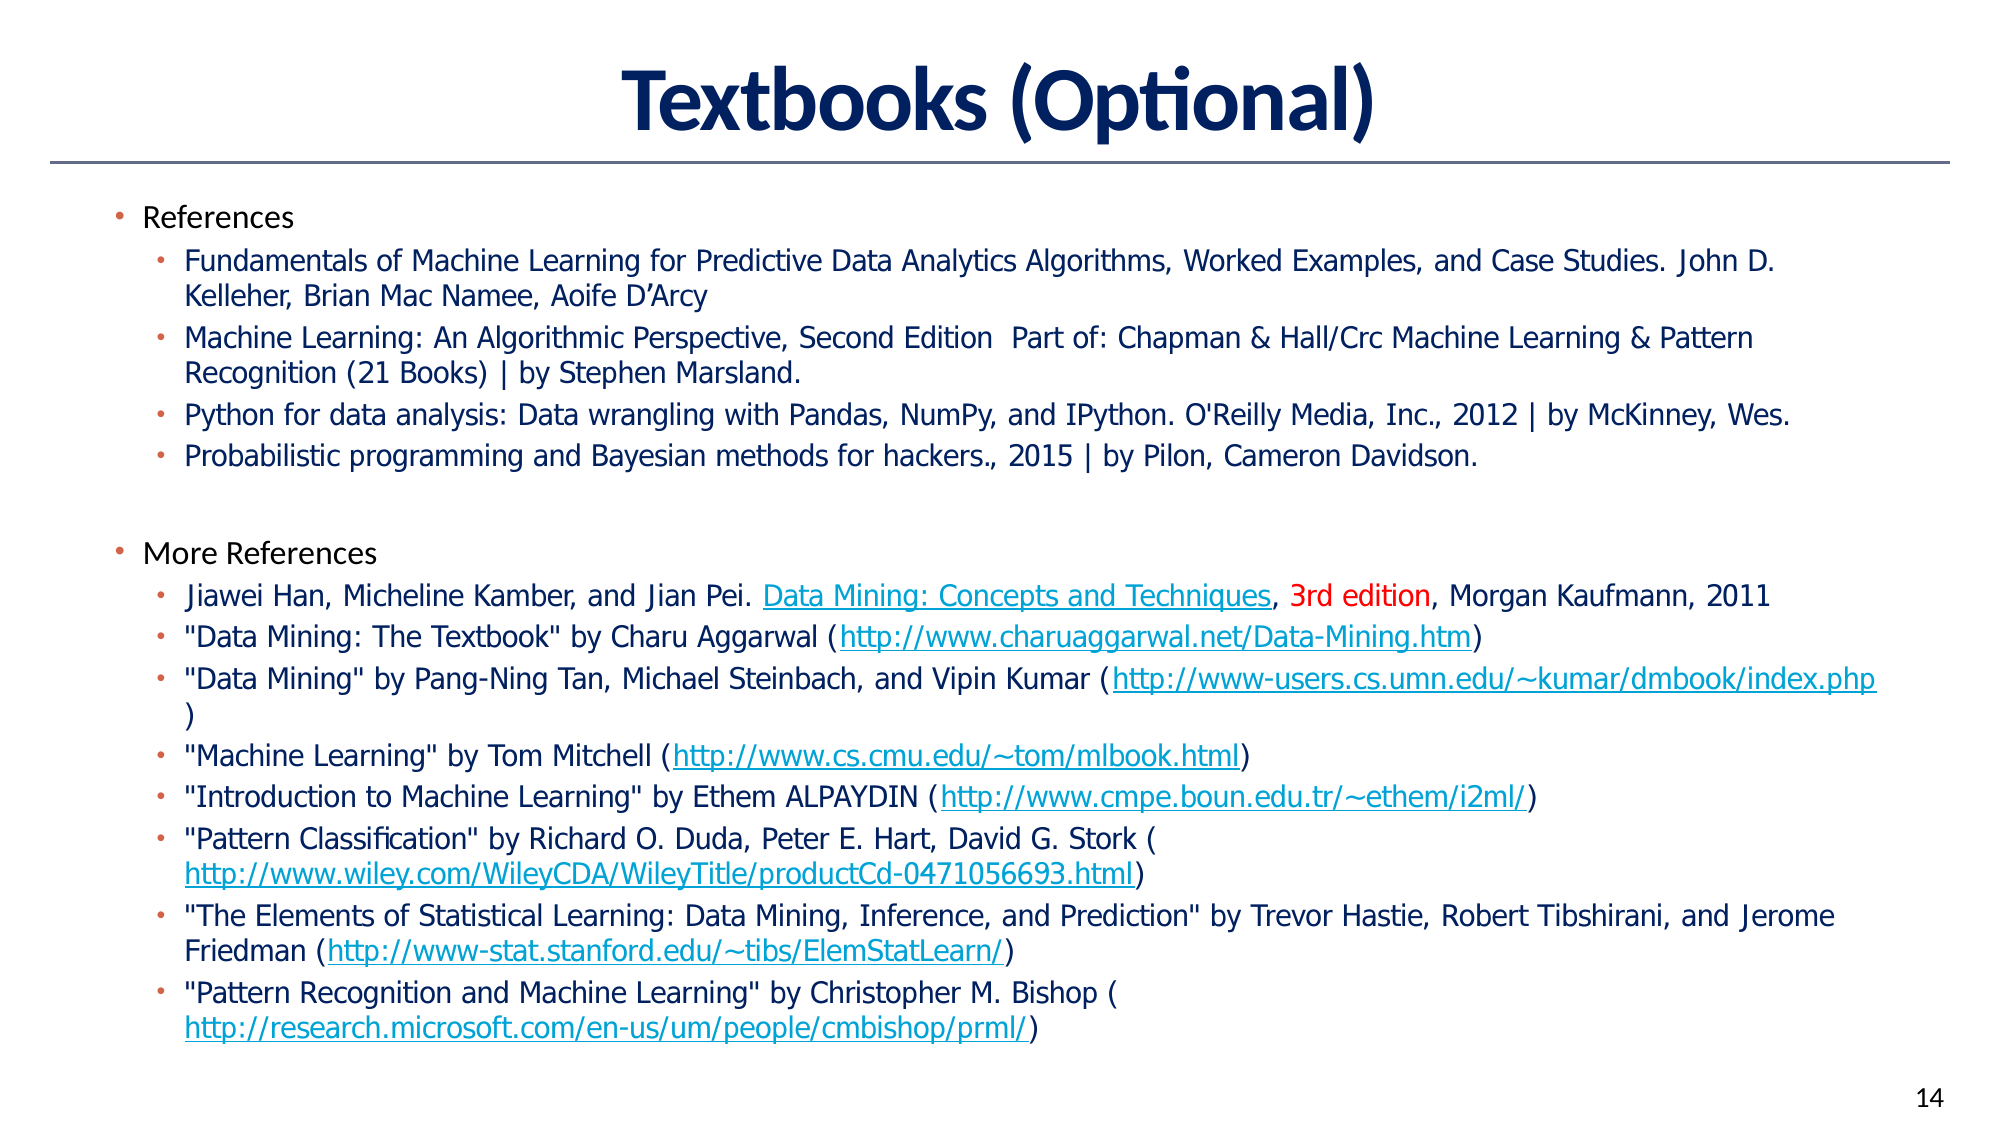

# Textbooks (Optional)
References
Fundamentals of Machine Learning for Predictive Data Analytics Algorithms, Worked Examples, and Case Studies. John D. Kelleher, Brian Mac Namee, Aoife D’Arcy
Machine Learning: An Algorithmic Perspective, Second Edition  Part of: Chapman & Hall/Crc Machine Learning & Pattern Recognition (21 Books) | by Stephen Marsland.
Python for data analysis: Data wrangling with Pandas, NumPy, and IPython. O'Reilly Media, Inc., 2012 | by McKinney, Wes.
Probabilistic programming and Bayesian methods for hackers., 2015 | by Pilon, Cameron Davidson.

More References
Jiawei Han, Micheline Kamber, and Jian Pei. Data Mining: Concepts and Techniques, 3rd edition, Morgan Kaufmann, 2011
"Data Mining: The Textbook" by Charu Aggarwal (http://www.charuaggarwal.net/Data-Mining.htm)
"Data Mining" by Pang-Ning Tan, Michael Steinbach, and Vipin Kumar (http://www-users.cs.umn.edu/~kumar/dmbook/index.php)
"Machine Learning" by Tom Mitchell (http://www.cs.cmu.edu/~tom/mlbook.html)
"Introduction to Machine Learning" by Ethem ALPAYDIN (http://www.cmpe.boun.edu.tr/~ethem/i2ml/)
"Pattern Classification" by Richard O. Duda, Peter E. Hart, David G. Stork (http://www.wiley.com/WileyCDA/WileyTitle/productCd-0471056693.html)
"The Elements of Statistical Learning: Data Mining, Inference, and Prediction" by Trevor Hastie, Robert Tibshirani, and Jerome Friedman (http://www-stat.stanford.edu/~tibs/ElemStatLearn/)
"Pattern Recognition and Machine Learning" by Christopher M. Bishop (http://research.microsoft.com/en-us/um/people/cmbishop/prml/)

14